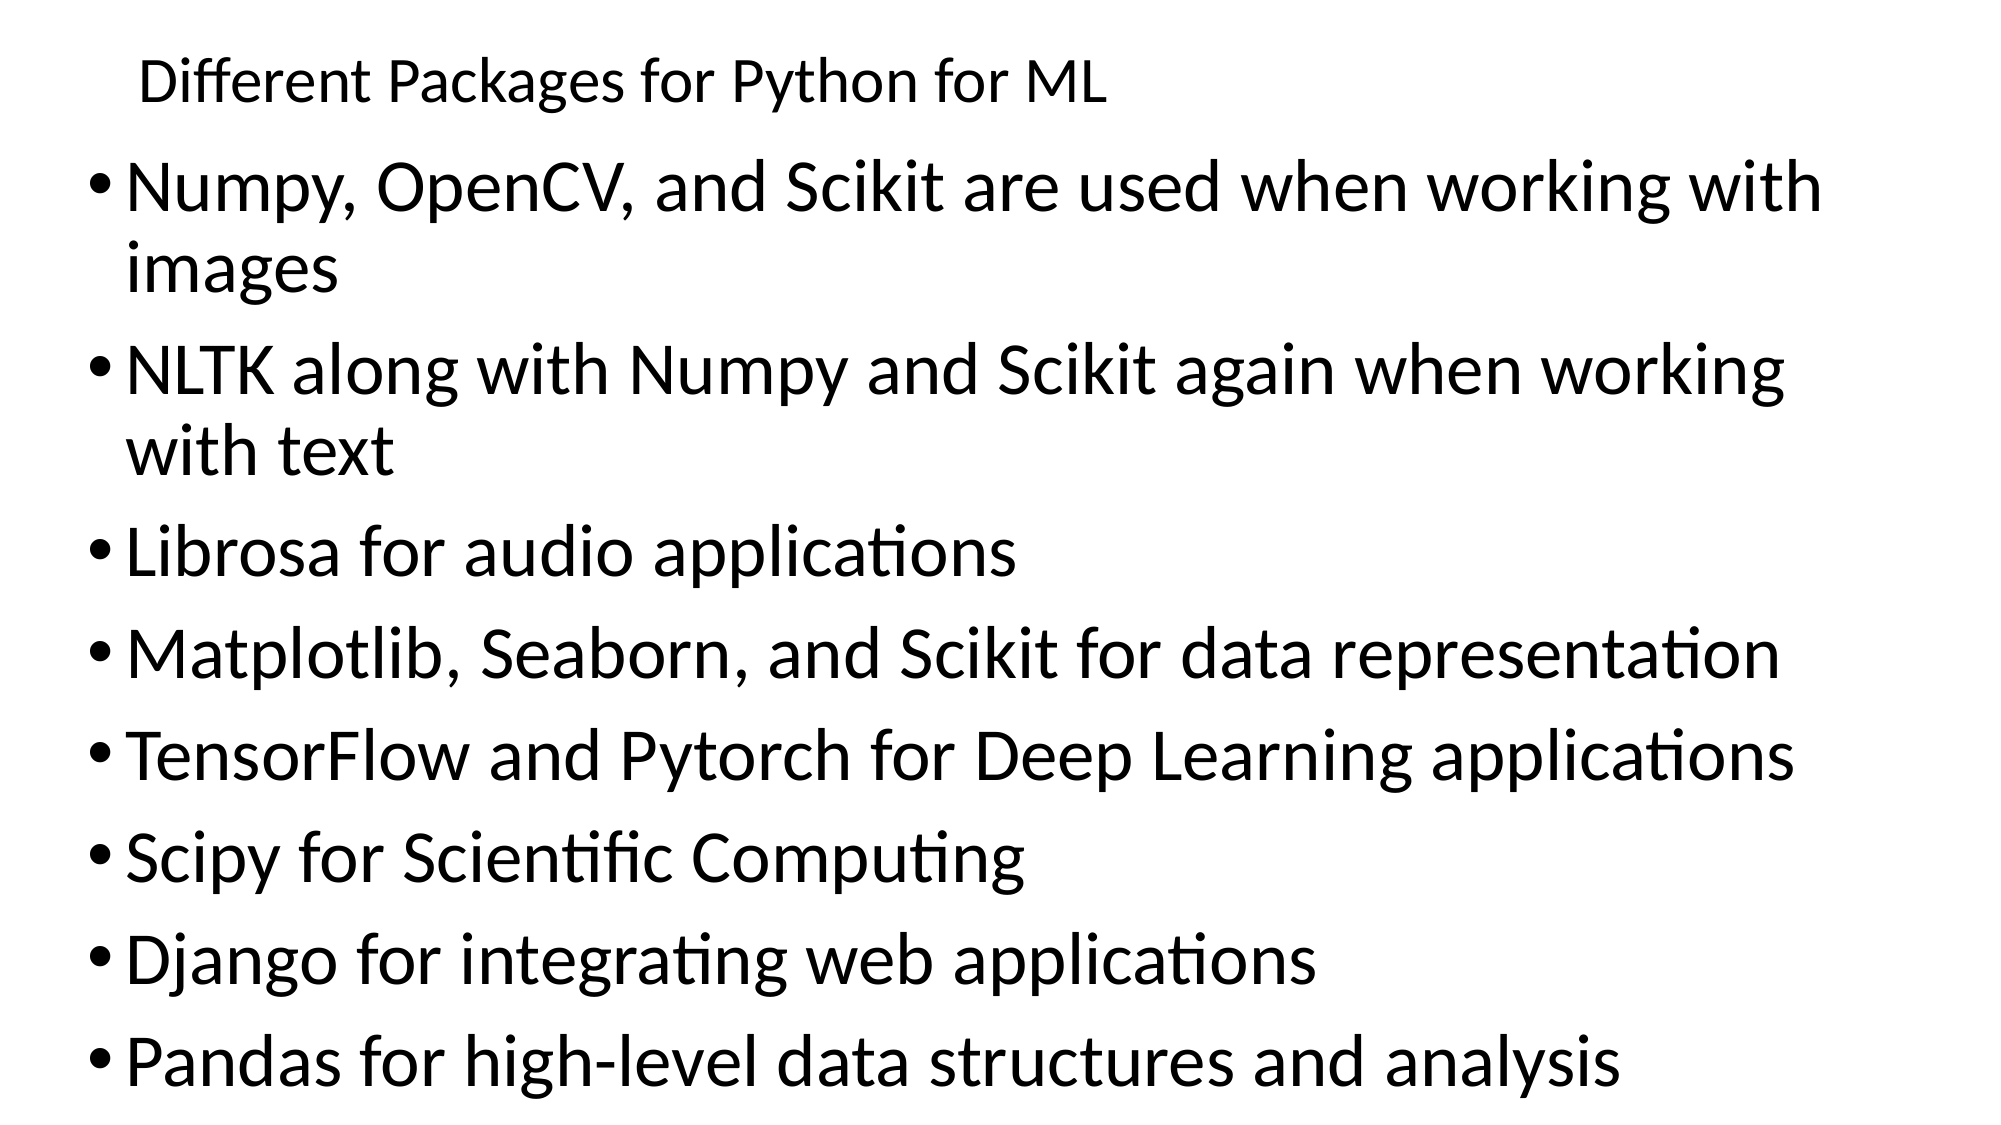

# Different Packages for Python for ML
Numpy, OpenCV, and Scikit are used when working with images
NLTK along with Numpy and Scikit again when working with text
Librosa for audio applications
Matplotlib, Seaborn, and Scikit for data representation
TensorFlow and Pytorch for Deep Learning applications
Scipy for Scientific Computing
Django for integrating web applications
Pandas for high-level data structures and analysis